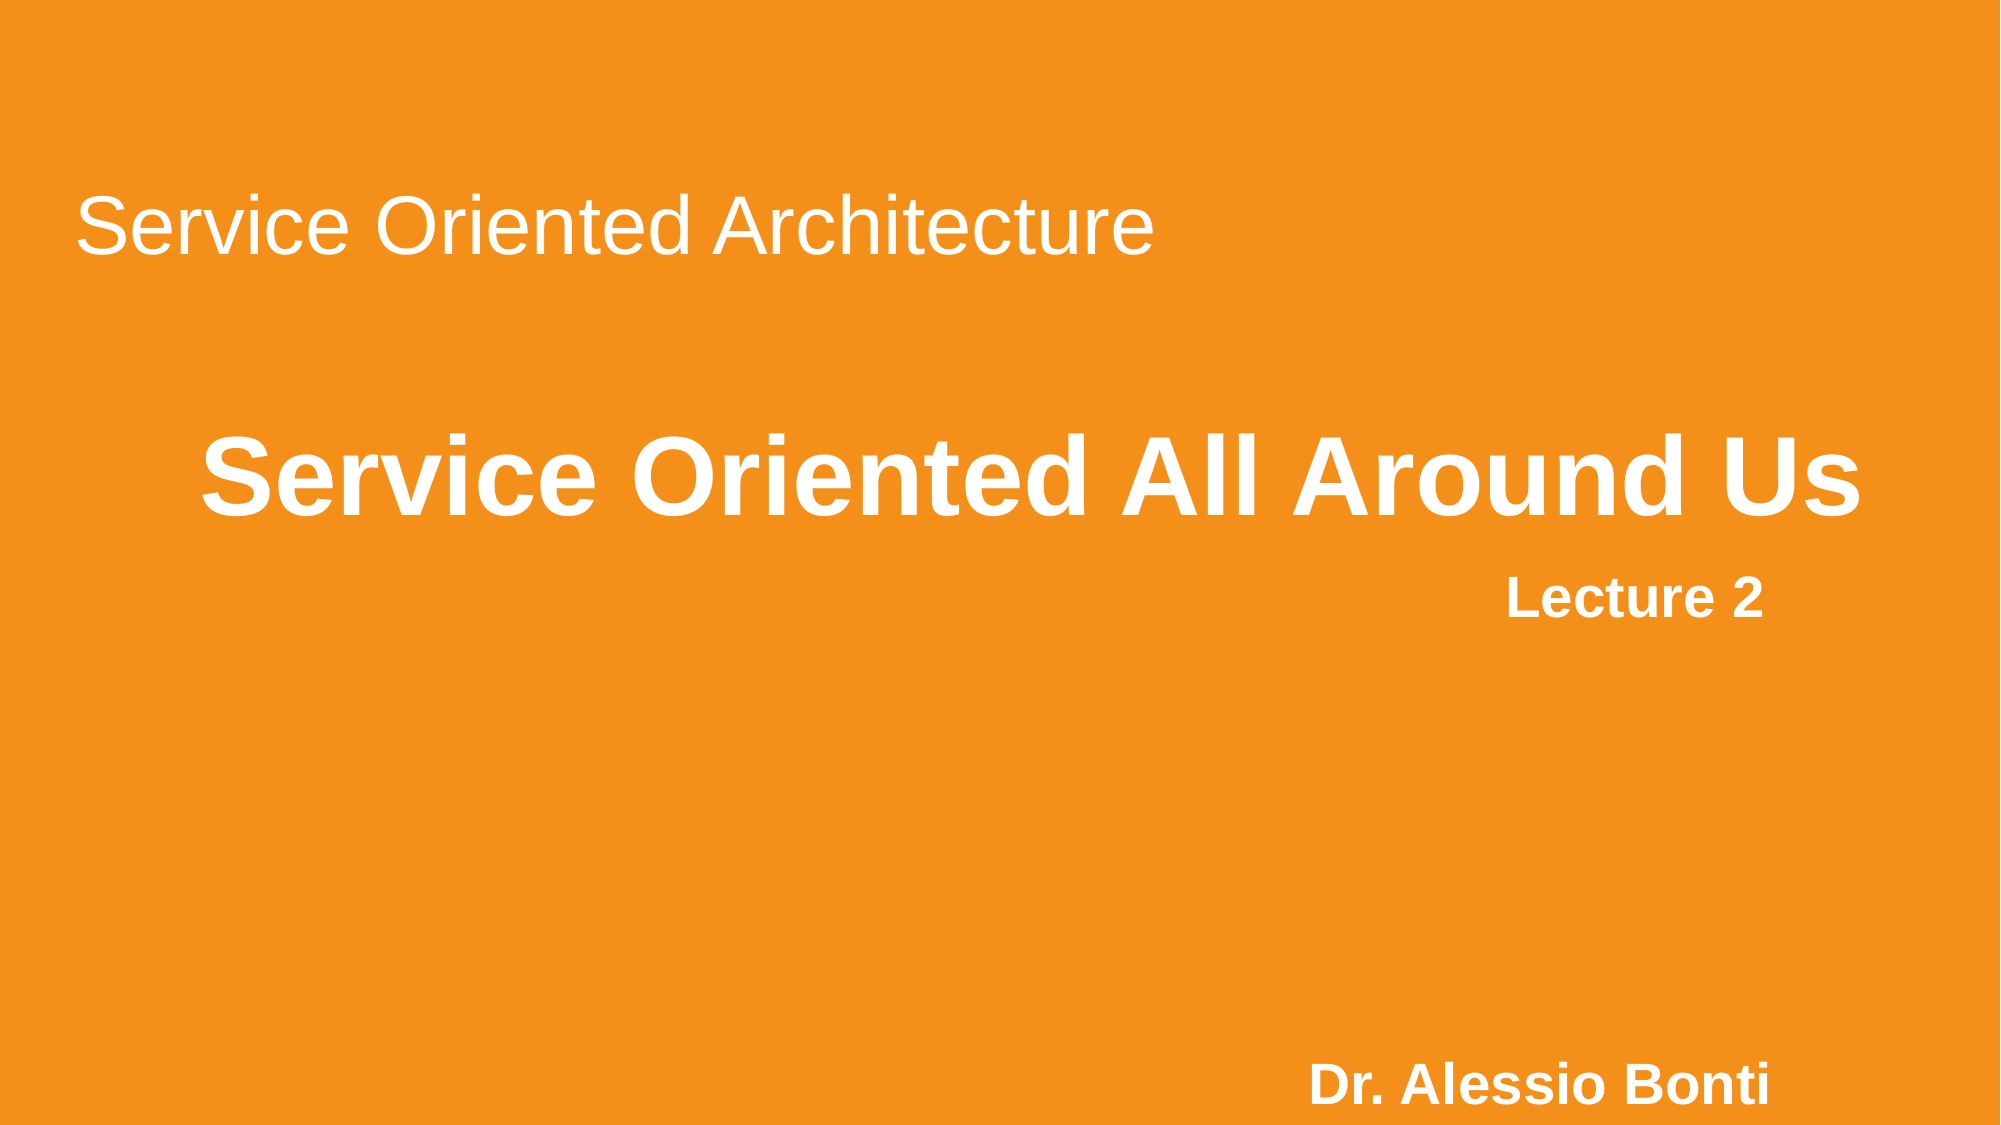

Service Oriented Architecture
# Service Oriented All Around Us
Lecture 2
Dr. Alessio Bonti